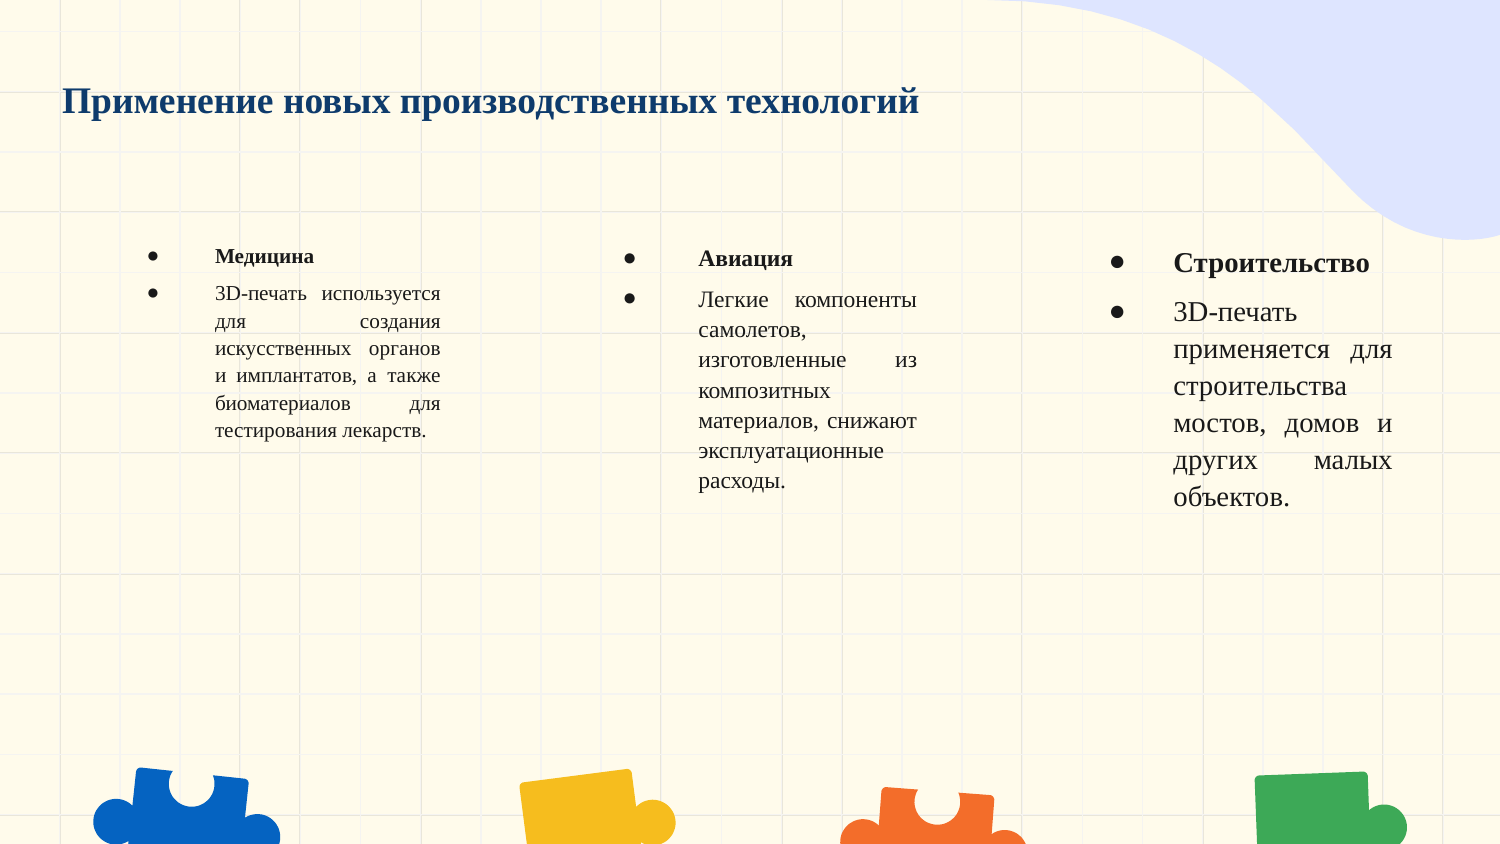

# Применение новых производственных технологий
Медицина
3D-печать используется для создания искусственных органов и имплантатов, а также биоматериалов для тестирования лекарств.

Авиация
Легкие компоненты самолетов, изготовленные из композитных материалов, снижают эксплуатационные расходы.

Строительство
3D-печать применяется для строительства мостов, домов и других малых объектов.